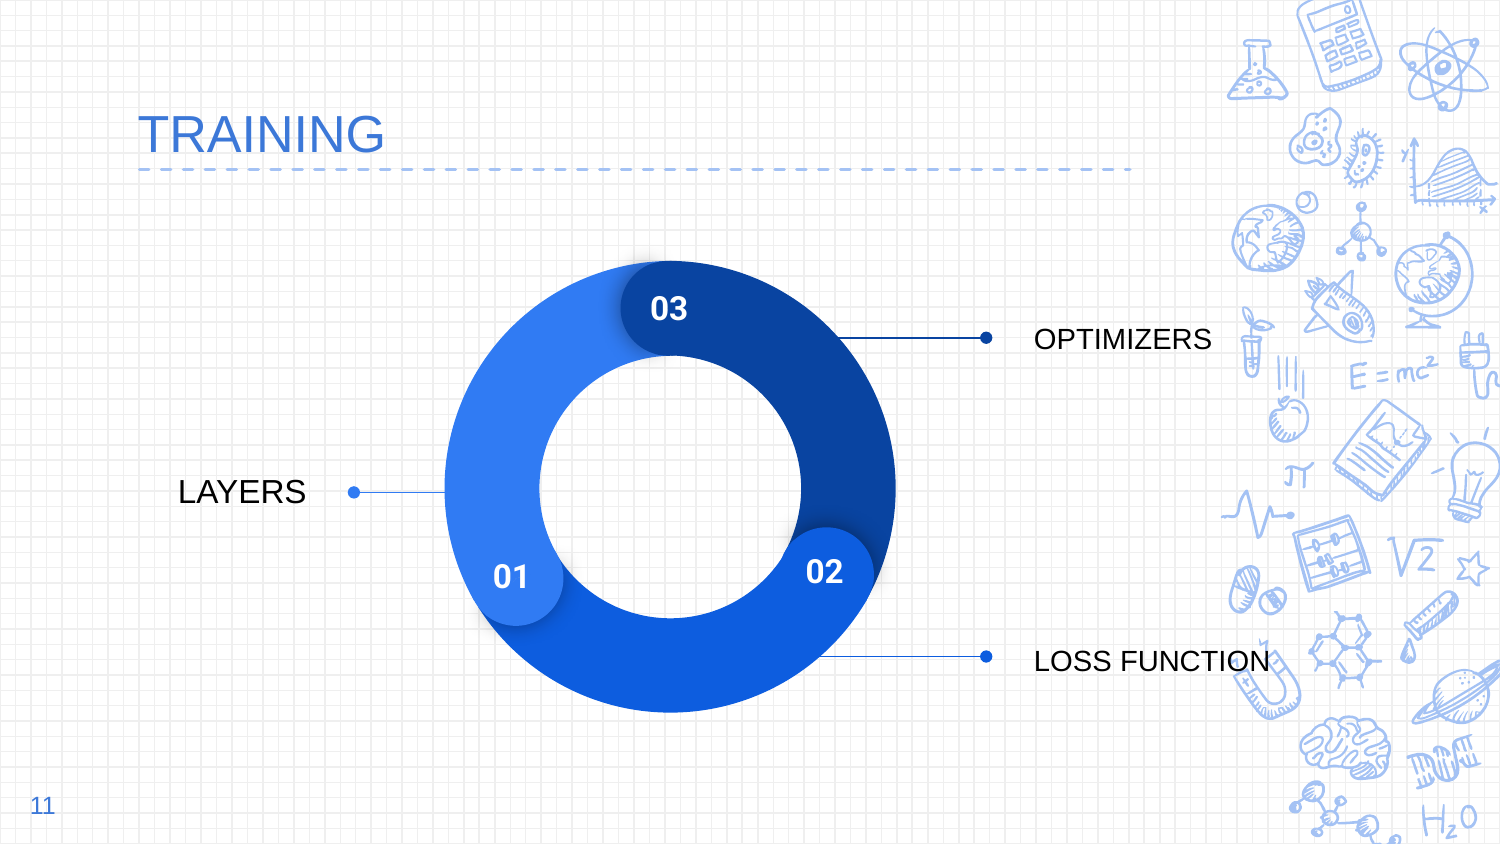

# TRAINING

03

02
01
OPTIMIZERS
LAYERS
LOSS FUNCTION
11